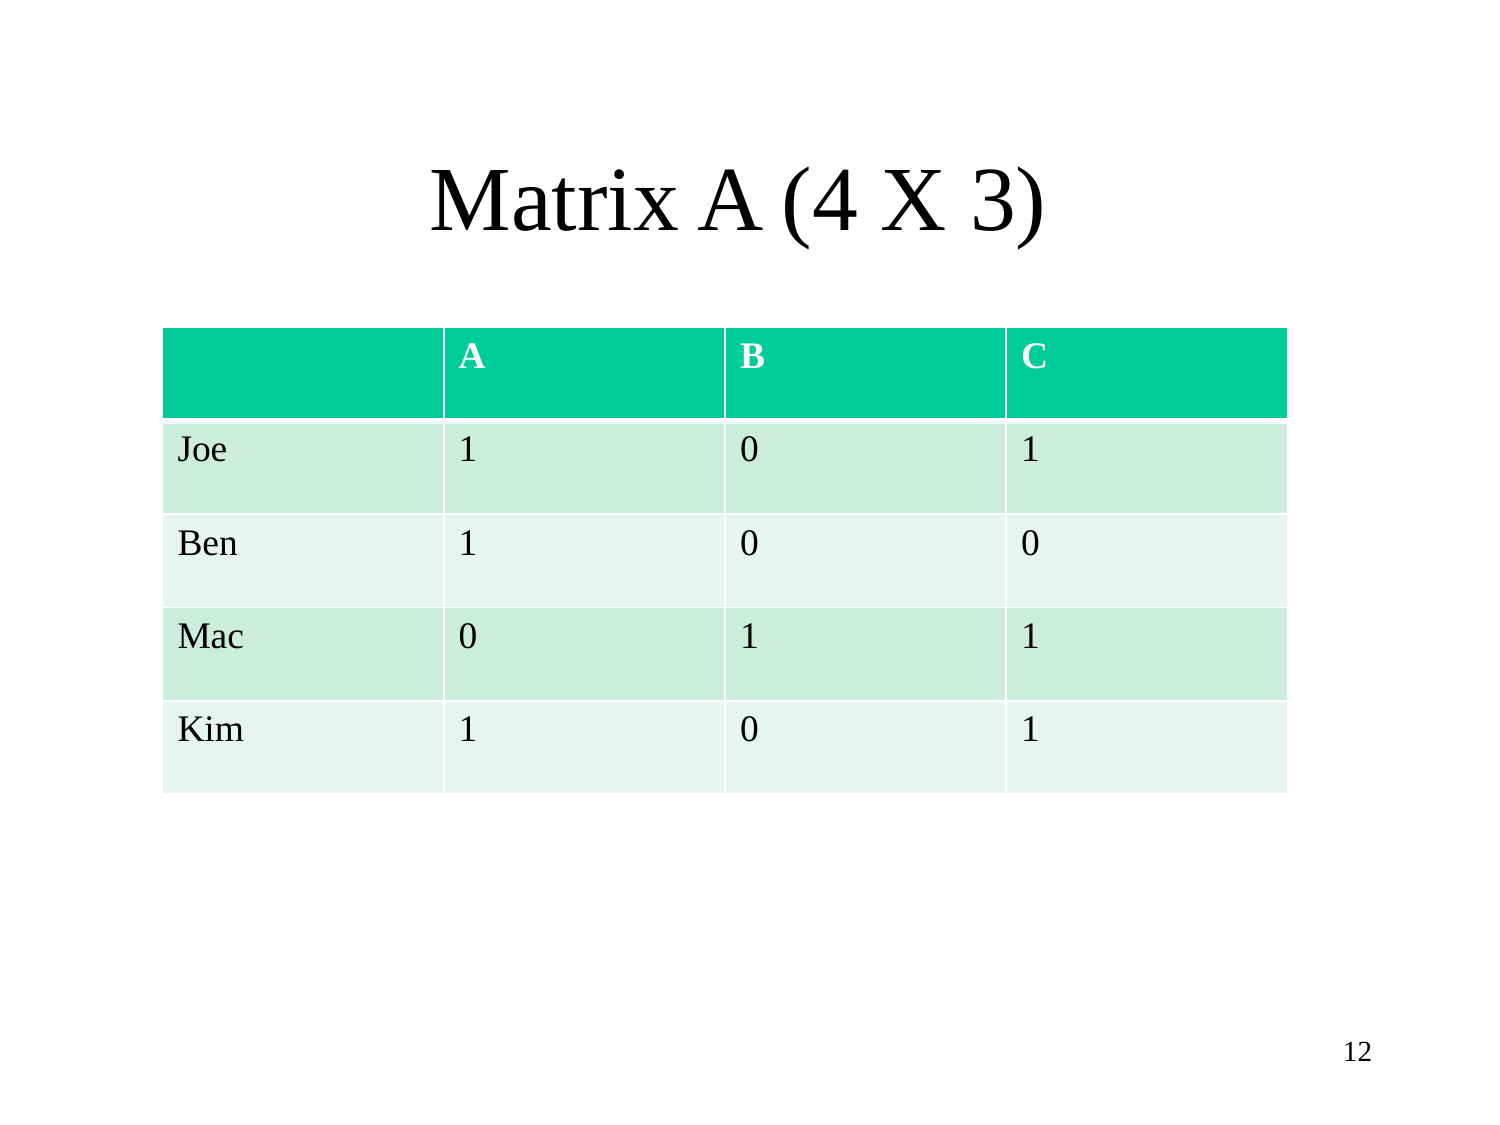

# Matrix A (4 X 3)
|  | A | B | C |
| --- | --- | --- | --- |
| Joe | 1 | 0 | 1 |
| Ben | 1 | 0 | 0 |
| Mac | 0 | 1 | 1 |
| Kim | 1 | 0 | 1 |
12